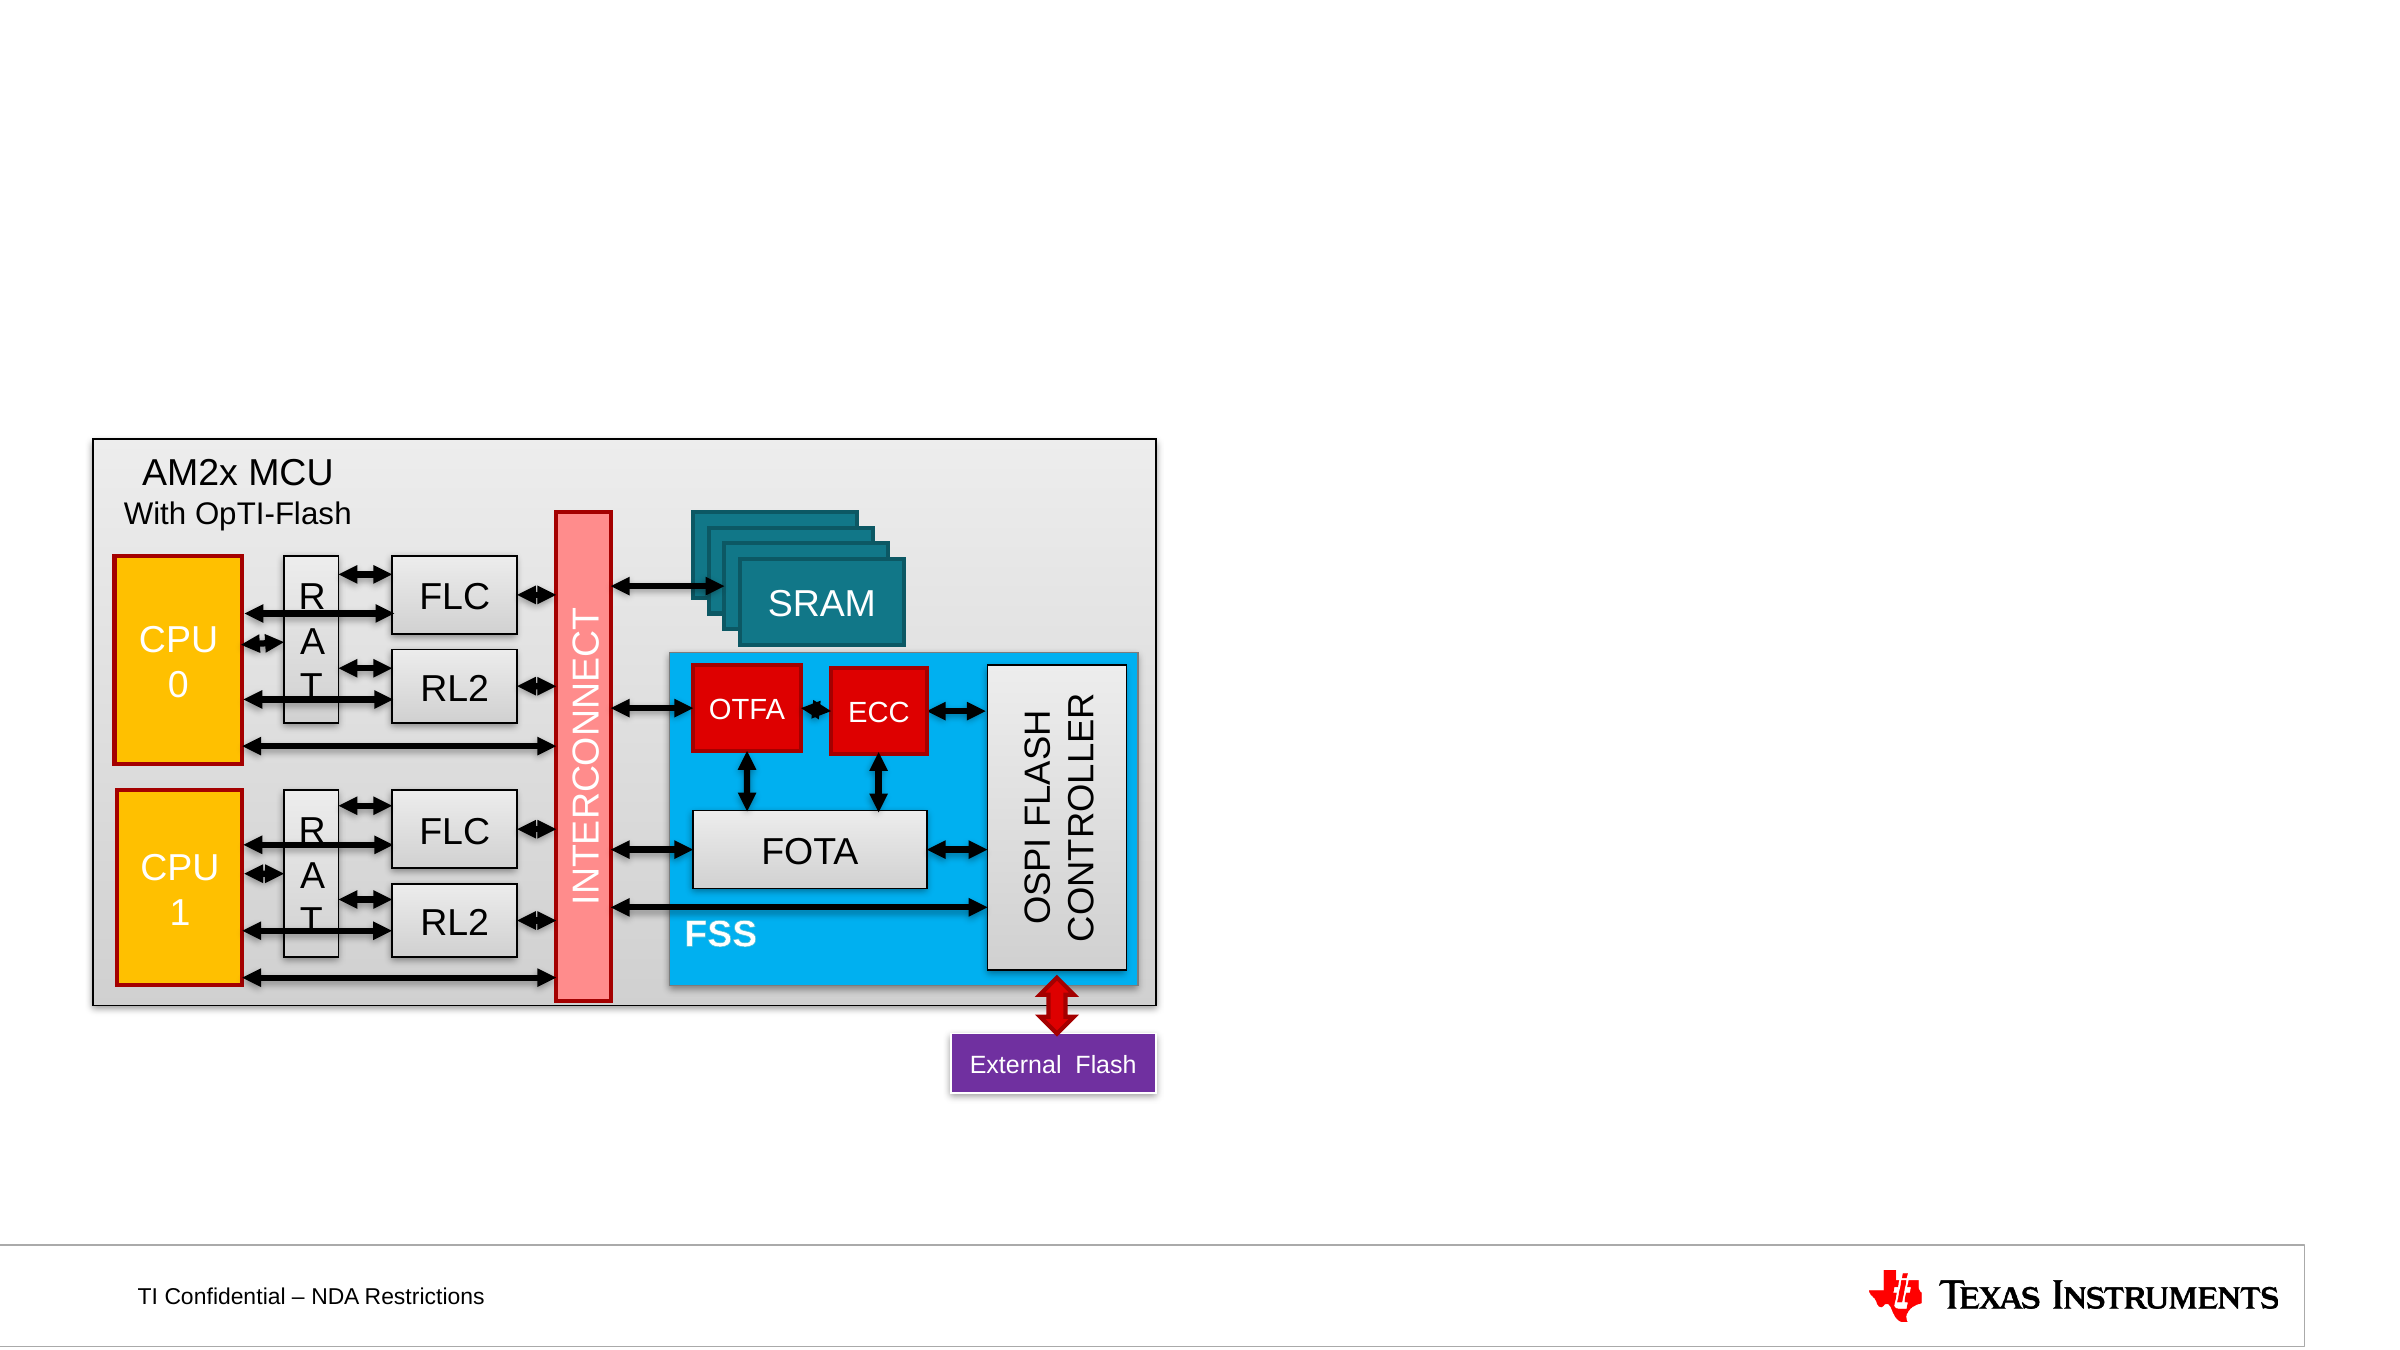

AM2x MCU
With OpTI-Flash
SRAM
SRAM
SRAM
CPU 0
RAT
FLC
SRAM
RL2

FSS
OSPI FLASH
CONTROLLER
OTFA
ECC
INTERCONNECT
CPU 1
RAT
FLC
FOTA
RL2

External  Flash